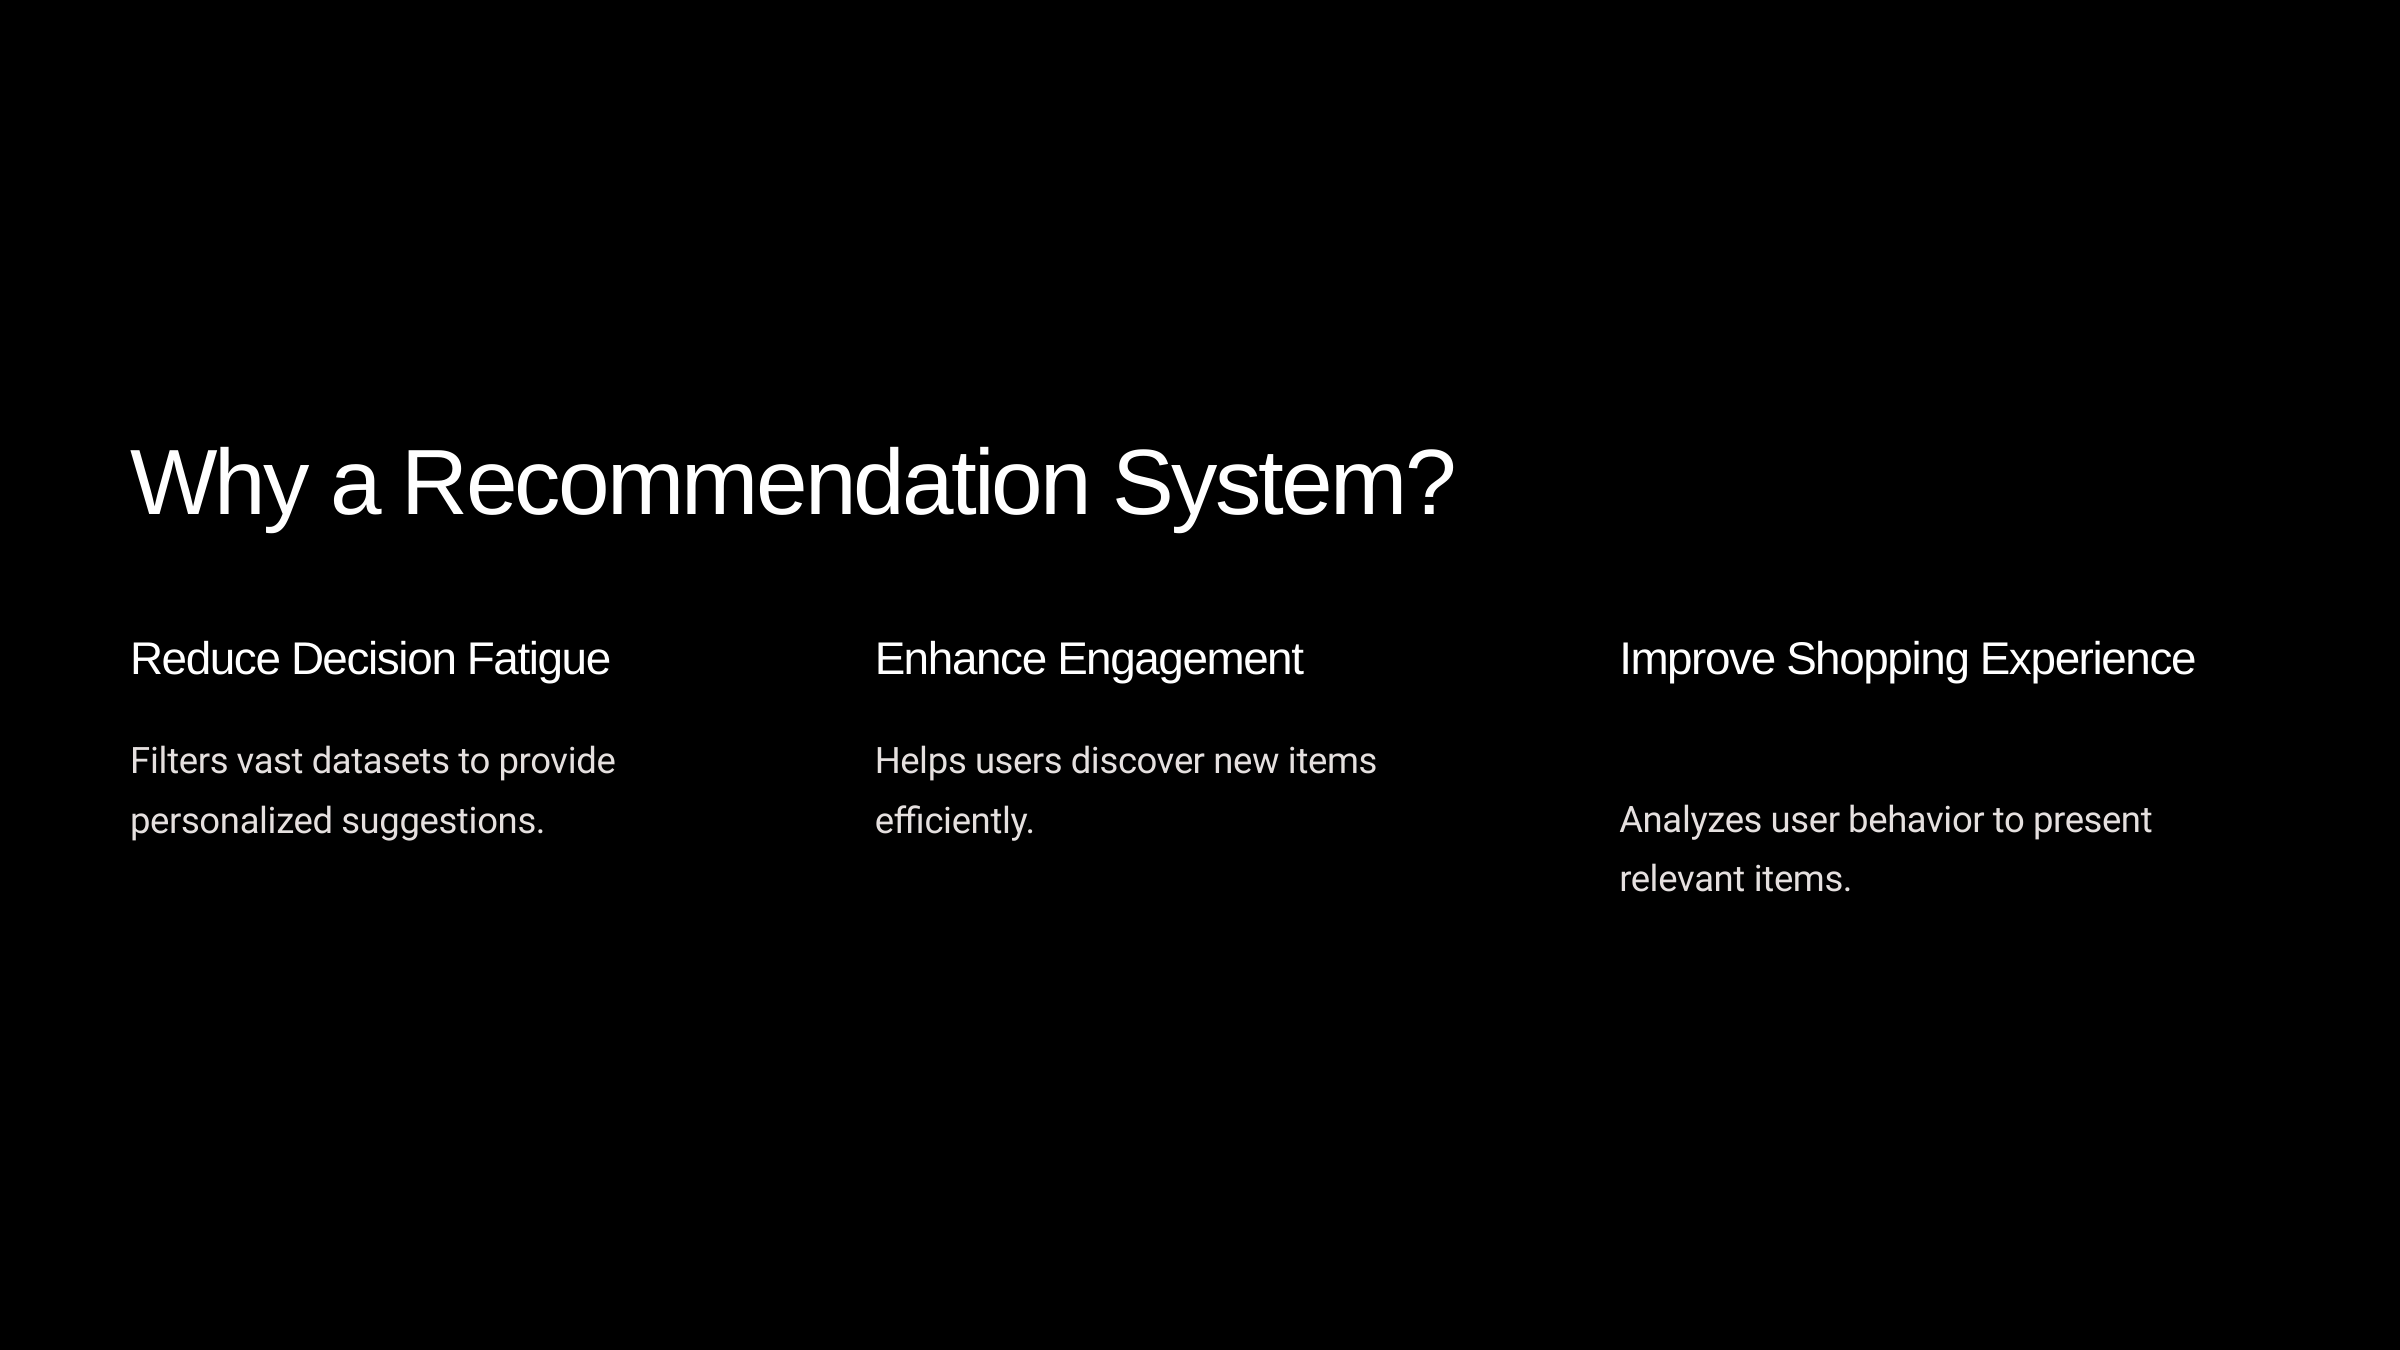

Why a Recommendation System?
Reduce Decision Fatigue
Enhance Engagement
Improve Shopping Experience
Filters vast datasets to provide personalized suggestions.
Helps users discover new items efficiently.
Analyzes user behavior to present relevant items.